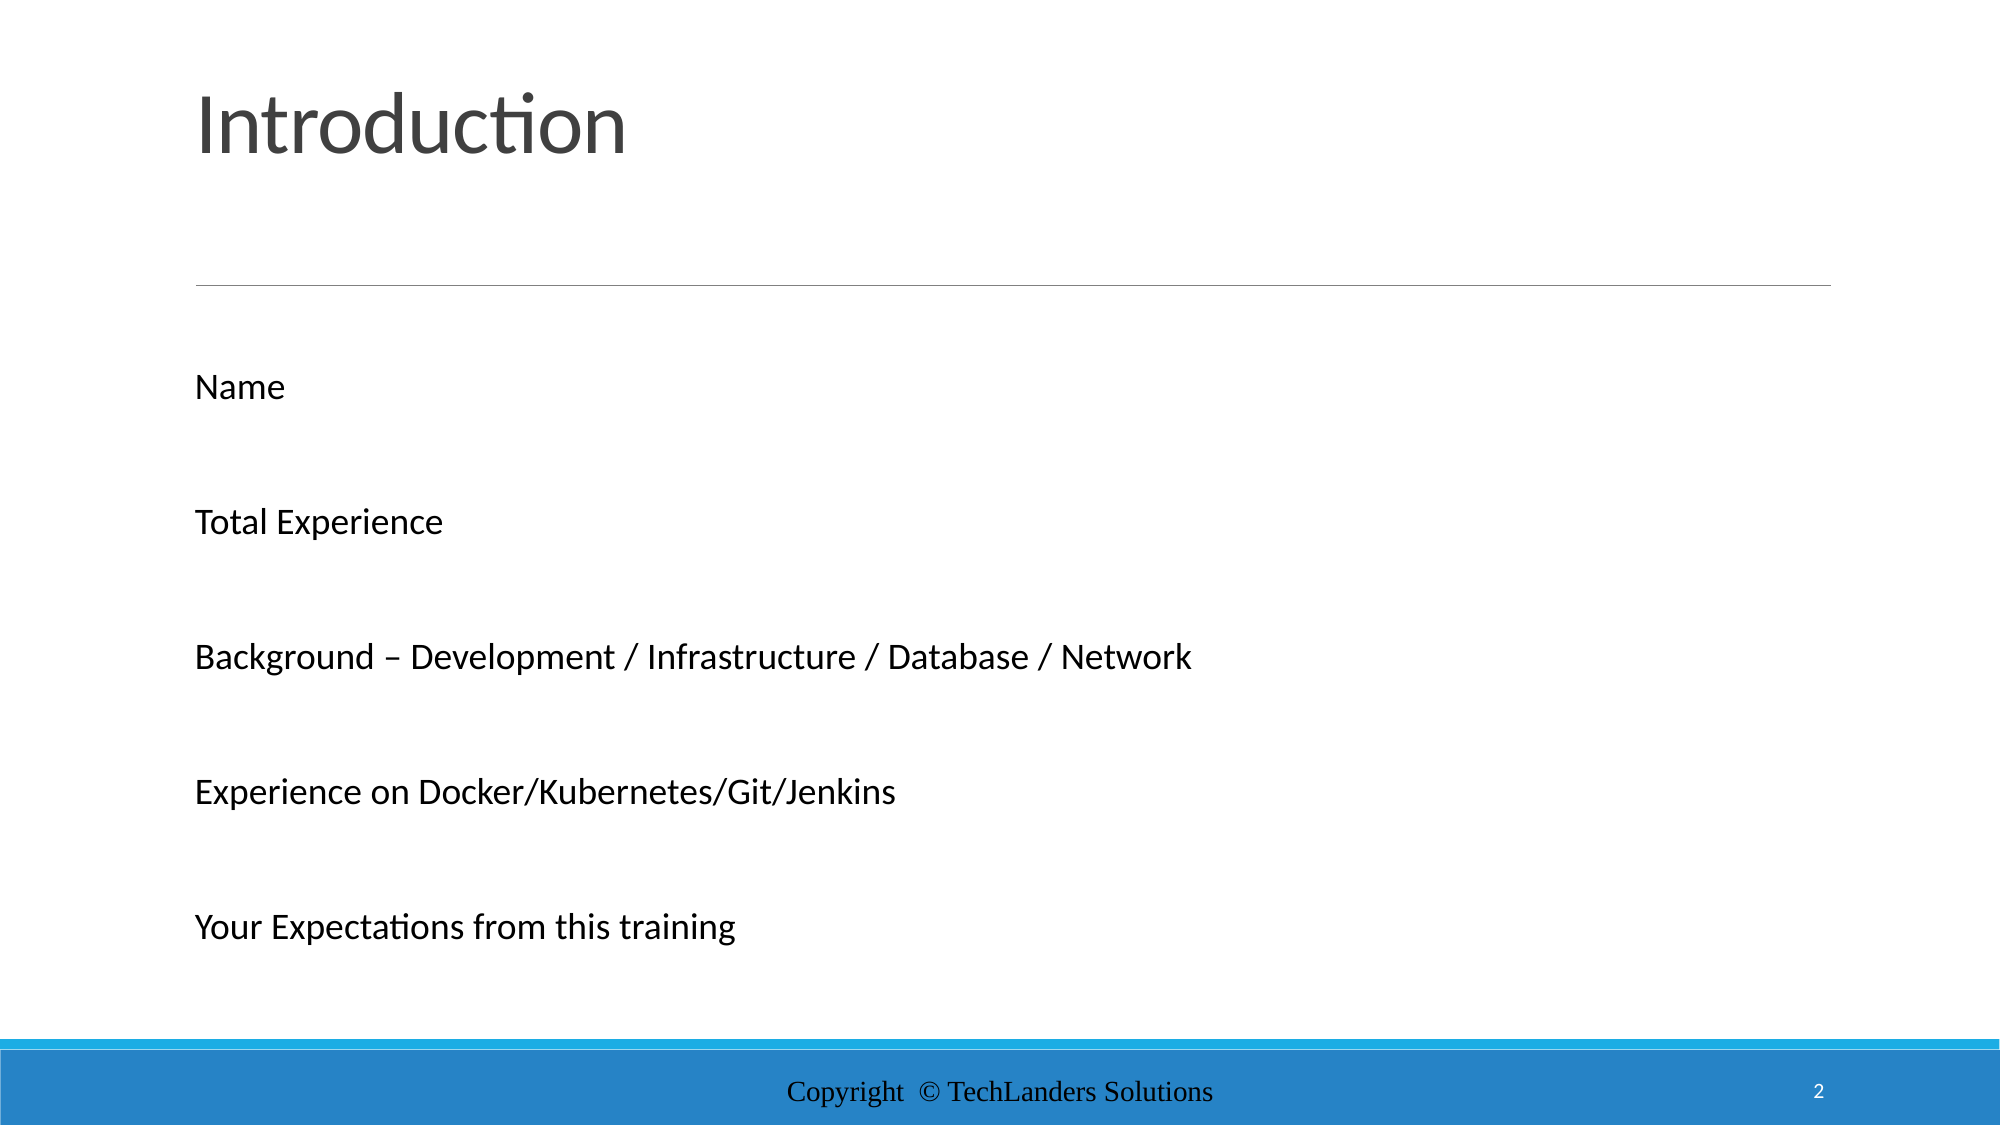

# Introduction
Name

Total Experience

Background – Development / Infrastructure / Database / Network

Experience on Docker/Kubernetes/Git/Jenkins

Your Expectations from this training
Copyright  © TechLanders Solutions
2